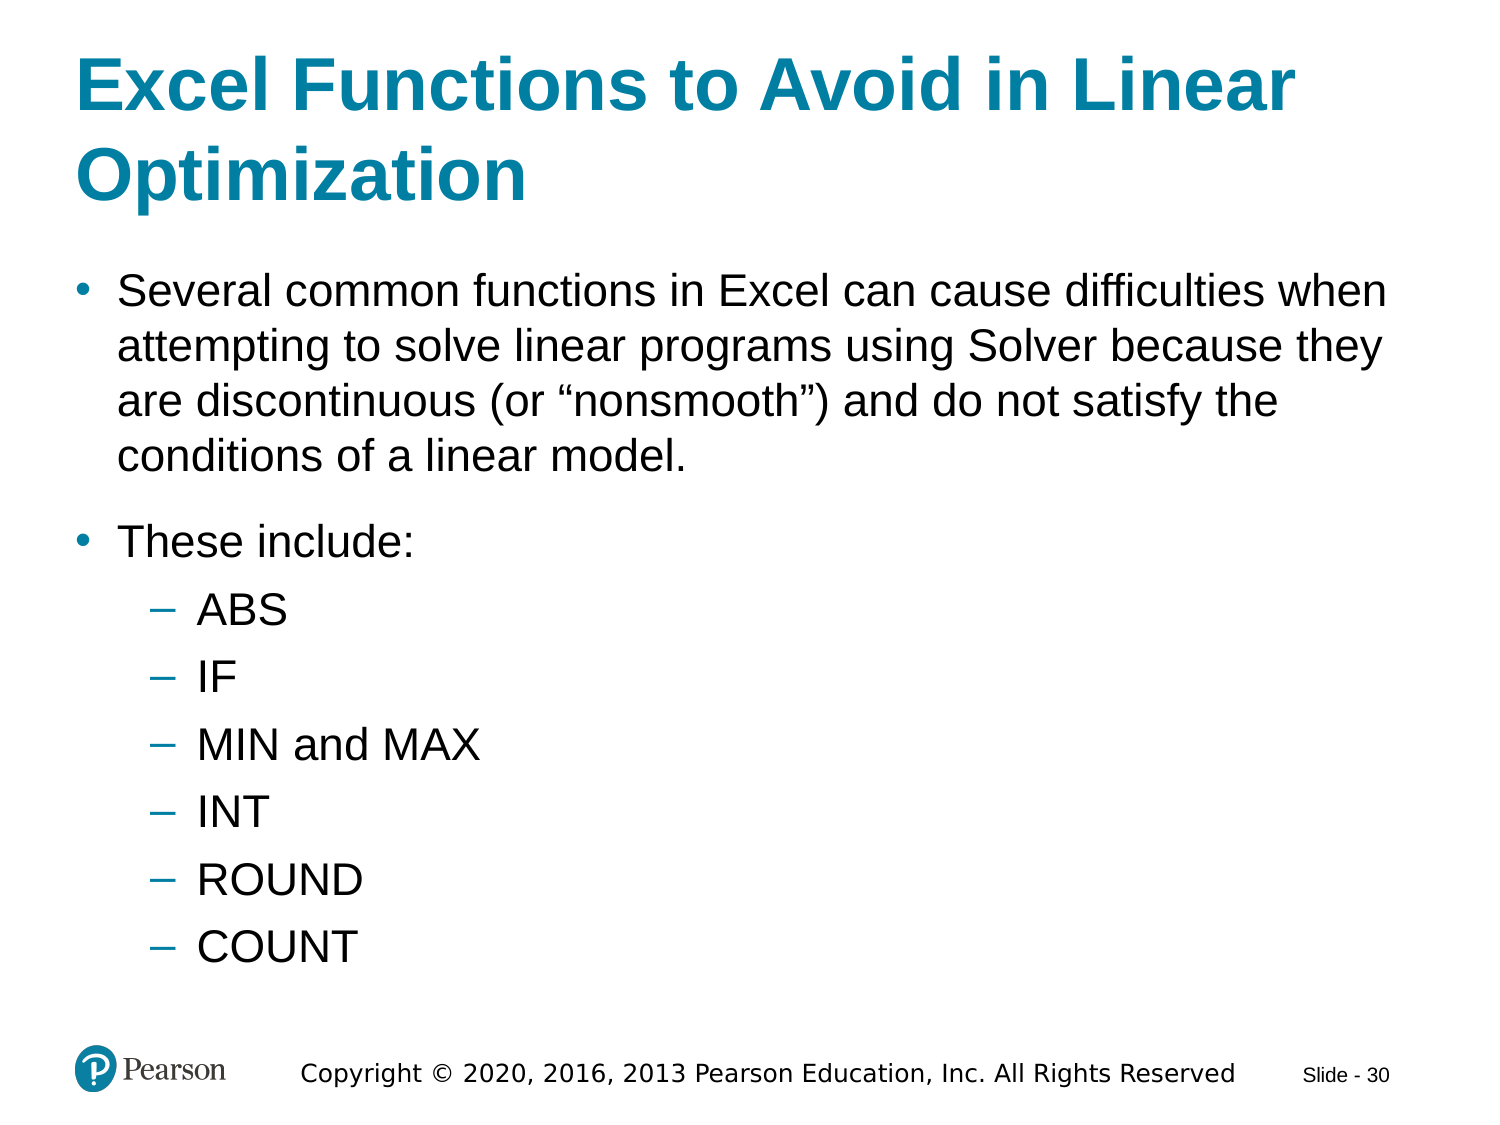

# Excel Functions to Avoid in Linear Optimization
Several common functions in Excel can cause difficulties when attempting to solve linear programs using Solver because they are discontinuous (or “nonsmooth”) and do not satisfy the conditions of a linear model.
These include:
ABS
IF
MIN and MAX
INT
ROUND
COUNT